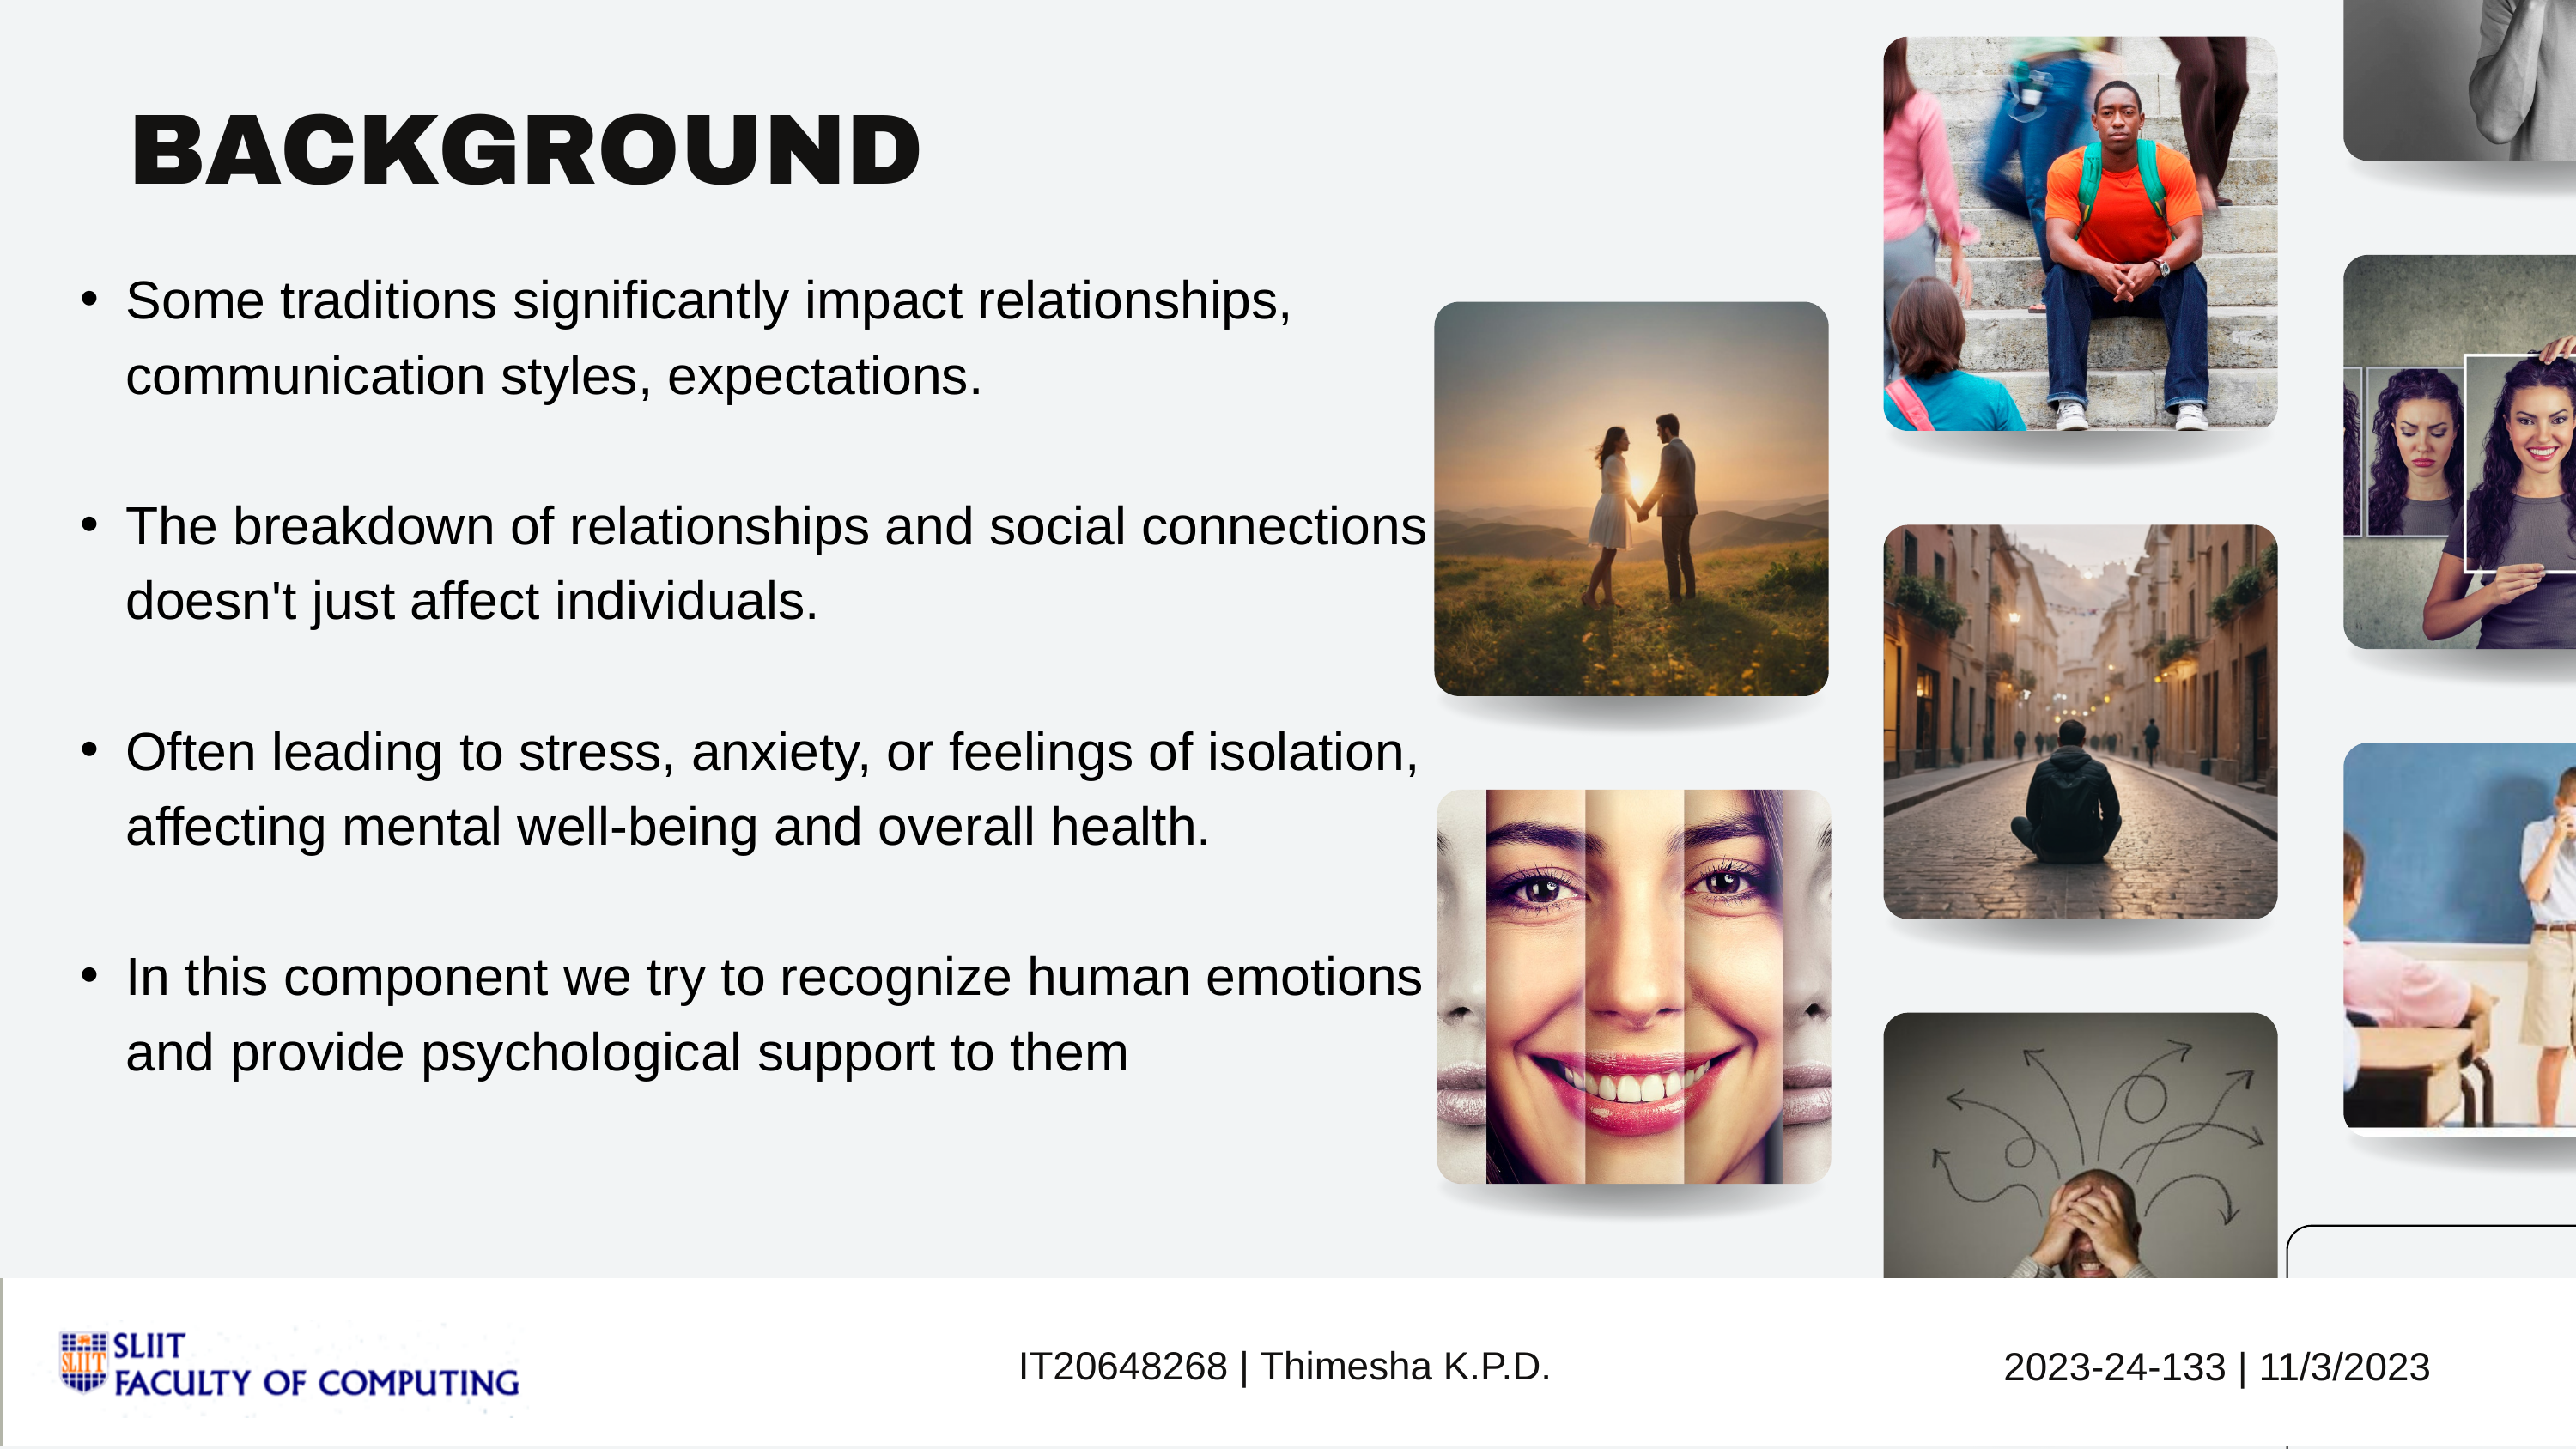

BACKGROUND

Some traditions significantly impact relationships, communication styles, expectations.

The breakdown of relationships and social connections doesn't just affect individuals.

Often leading to stress, anxiety, or feelings of isolation, affecting mental well-being and overall health.

In this component we try to recognize human emotions and provide psychological support to them

IT20648268 | Thimesha K.P.D.
2023-24-133 | 11/3/2023